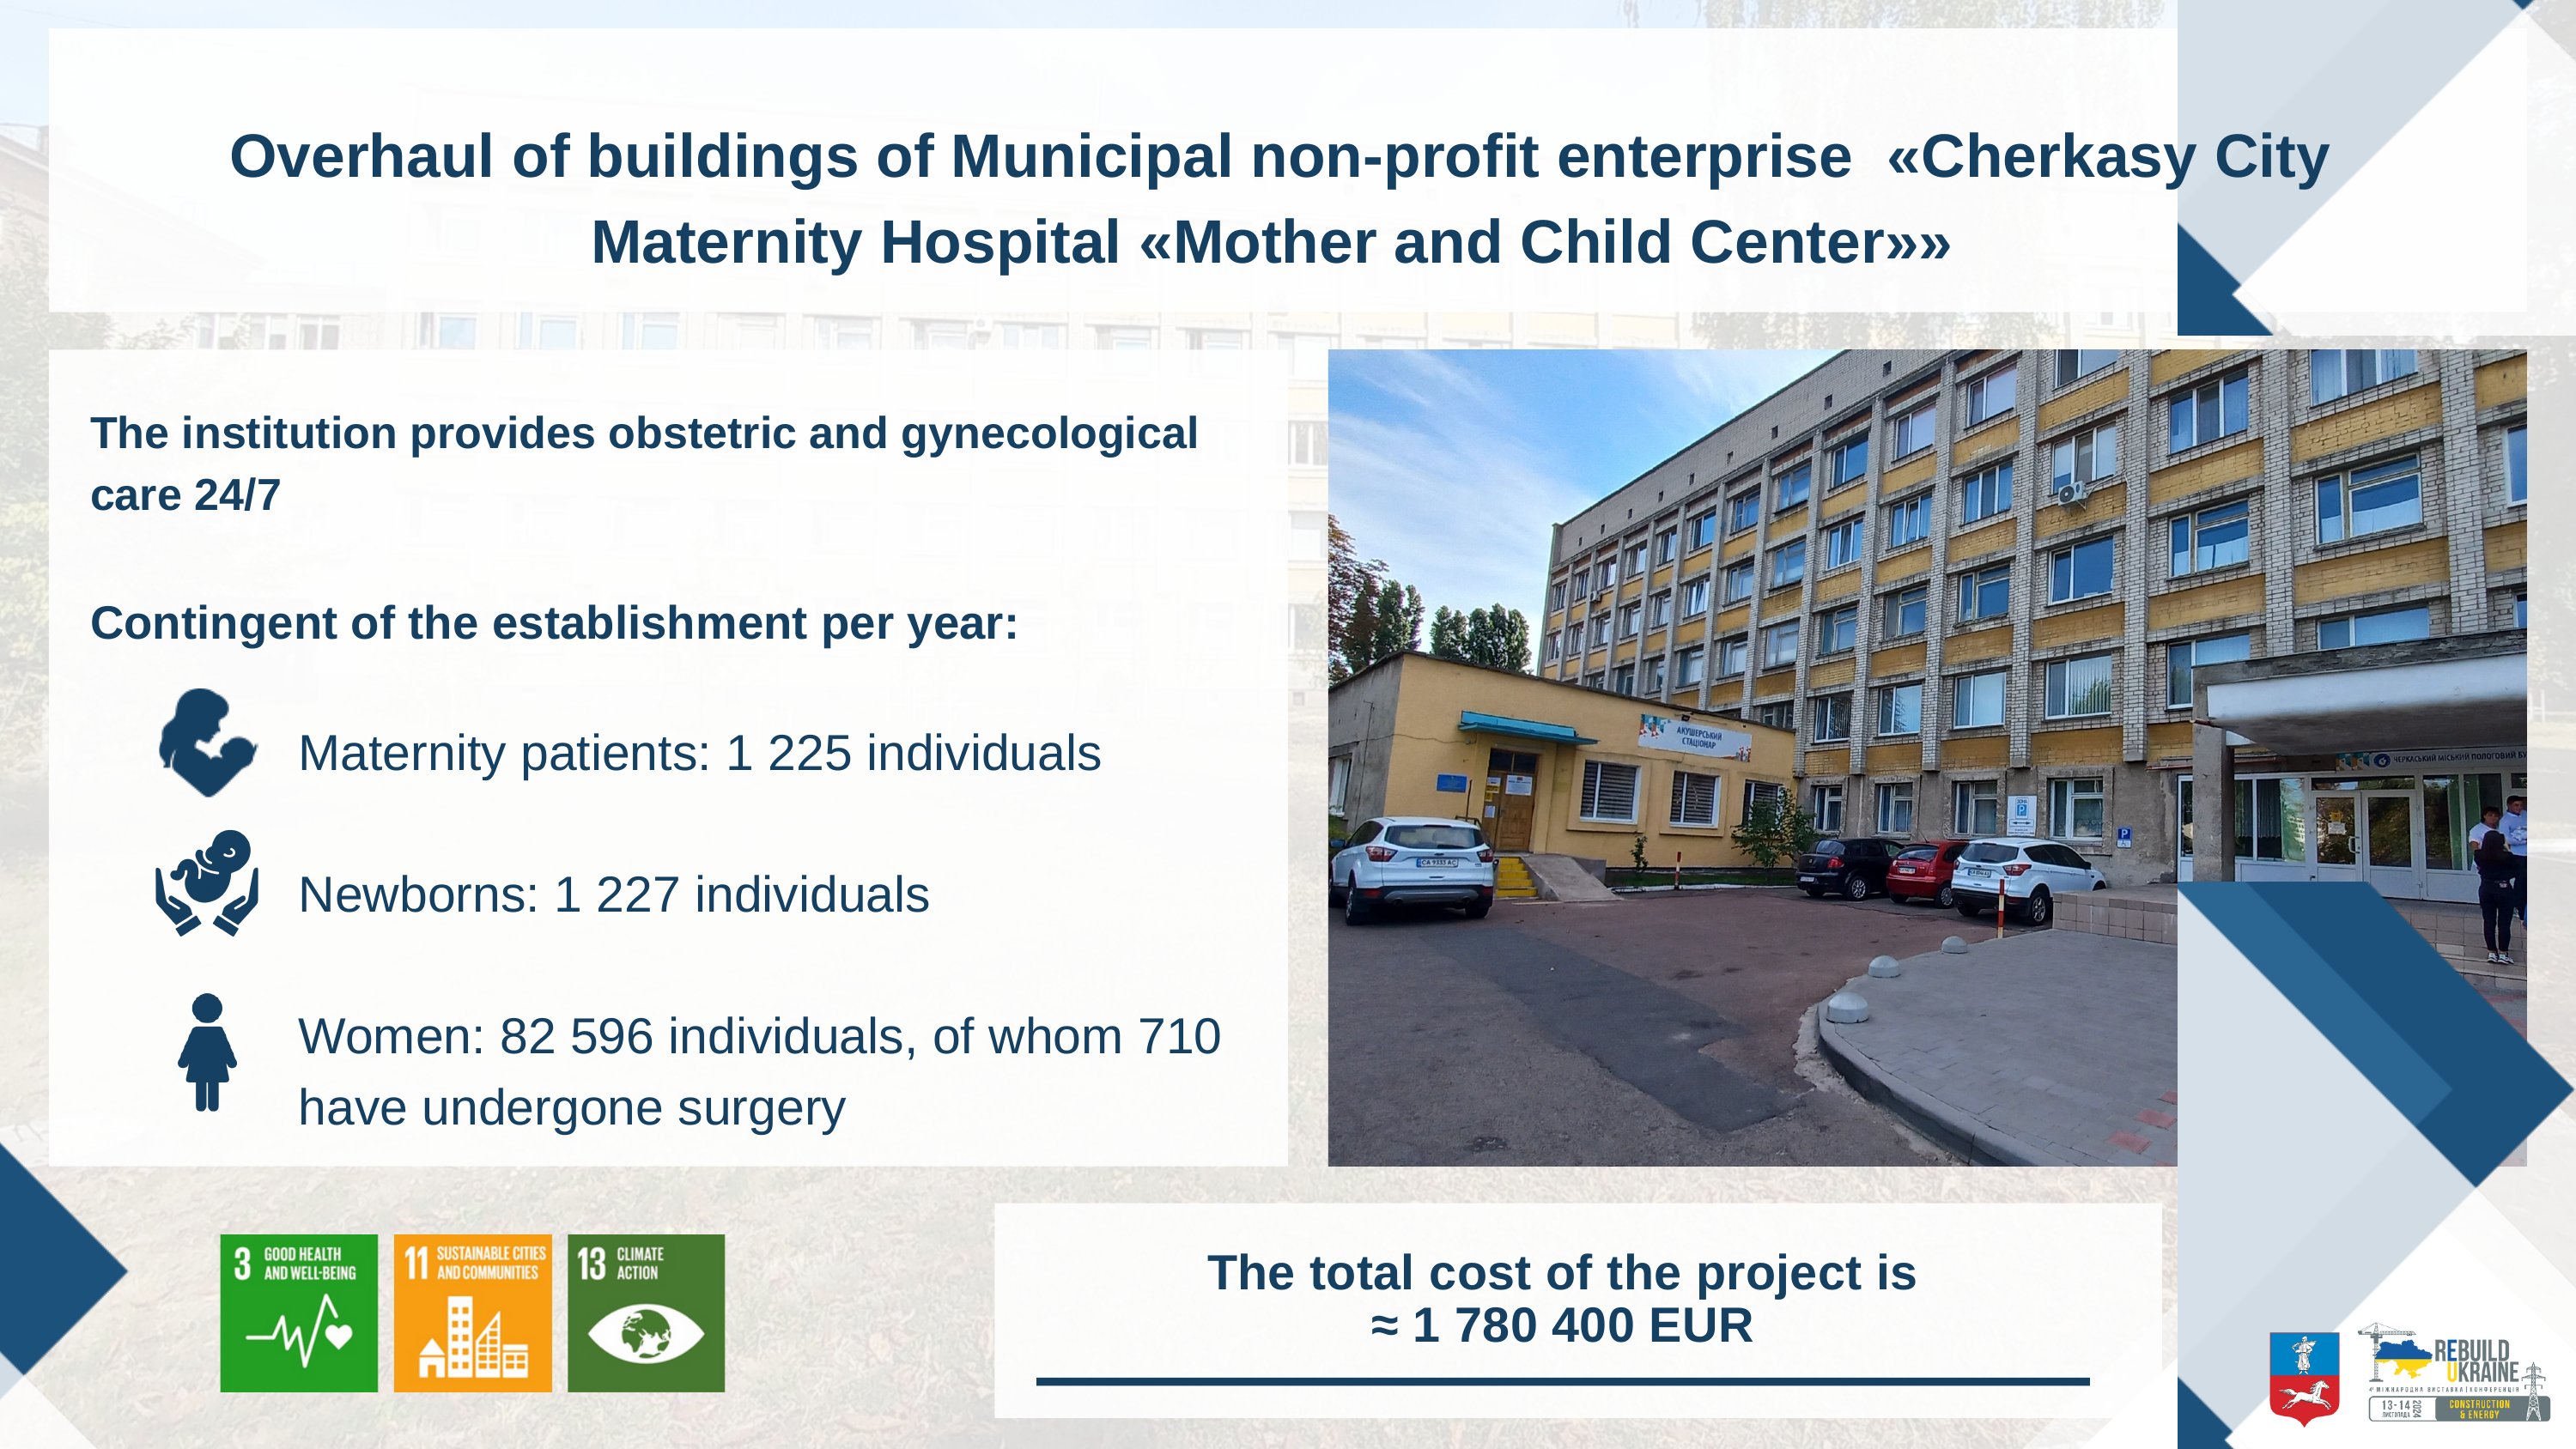

Overhaul of buildings of Municipal non-profit enterprise  «Cherkasy City Maternity Hospital «Mother and Child Center»»

The institution provides obstetric and gynecological care 24/7
Contingent of the establishment per year:

Maternity patients: 1 225 individuals

Newborns: 1 227 individuals

Women: 82 596 individuals, of whom 710 have undergone surgery

The total cost of the project is
≈ 1 780 400 EUR